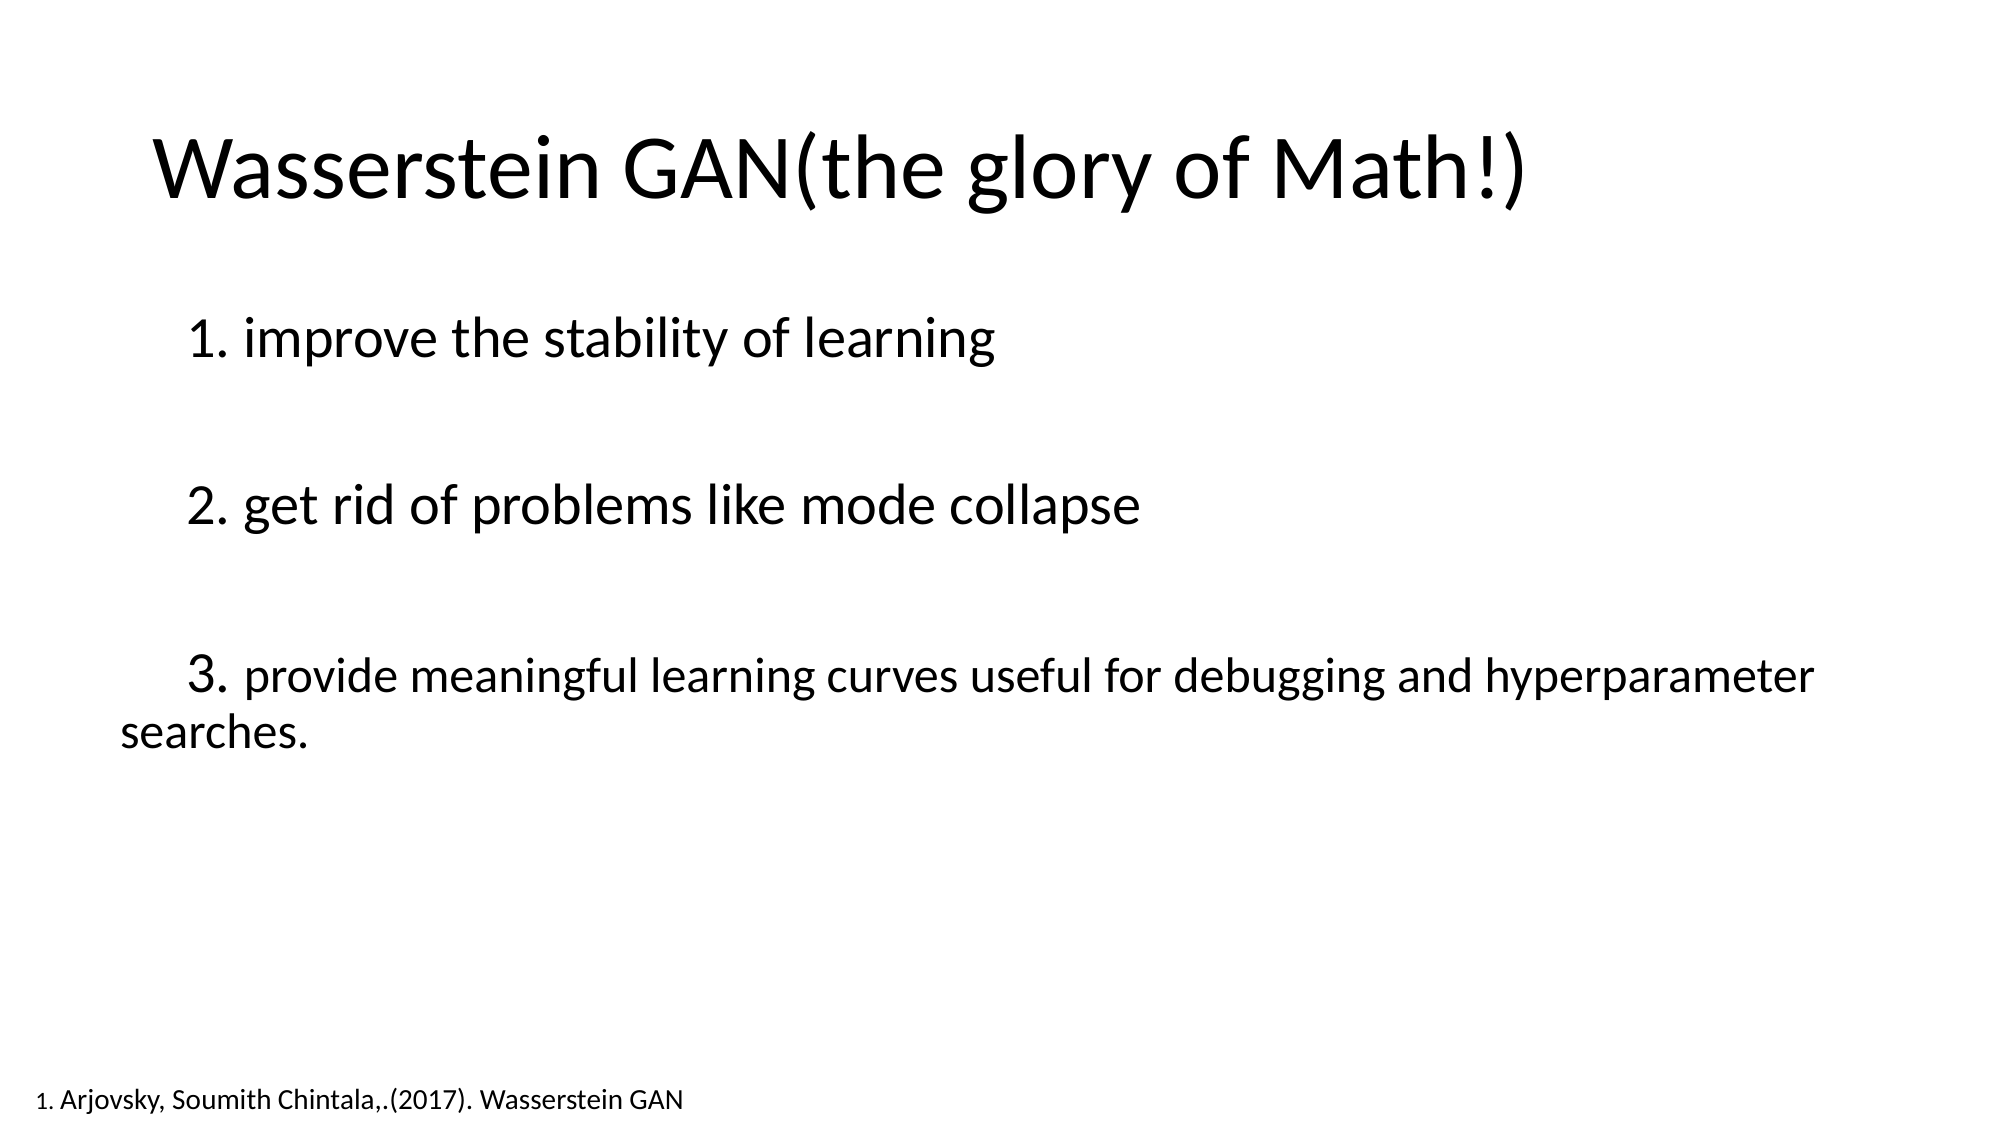

# Wasserstein GAN(the glory of Math!)
     1. improve the stability of learning

     2. get rid of problems like mode collapse

     3. provide meaningful learning curves useful for debugging and hyperparameter searches.
1. Arjovsky, Soumith Chintala,.(2017). Wasserstein GAN